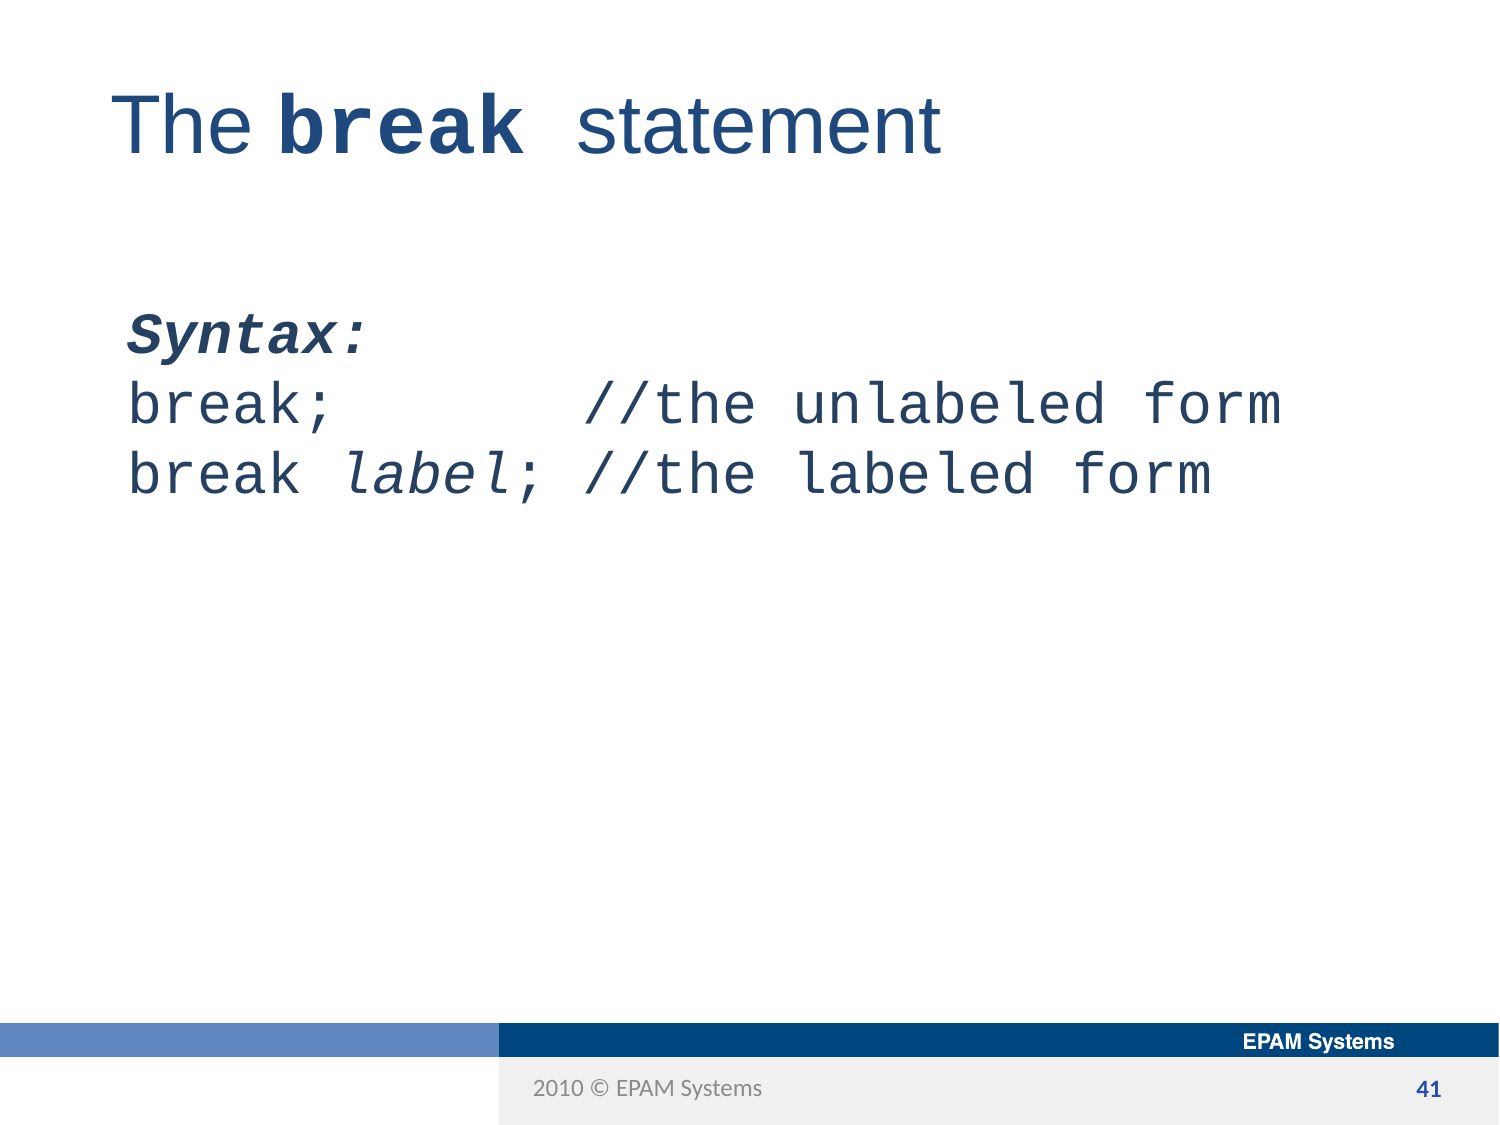

The break statement

Syntax:
break;       //the unlabeled form
break label; //the labeled form